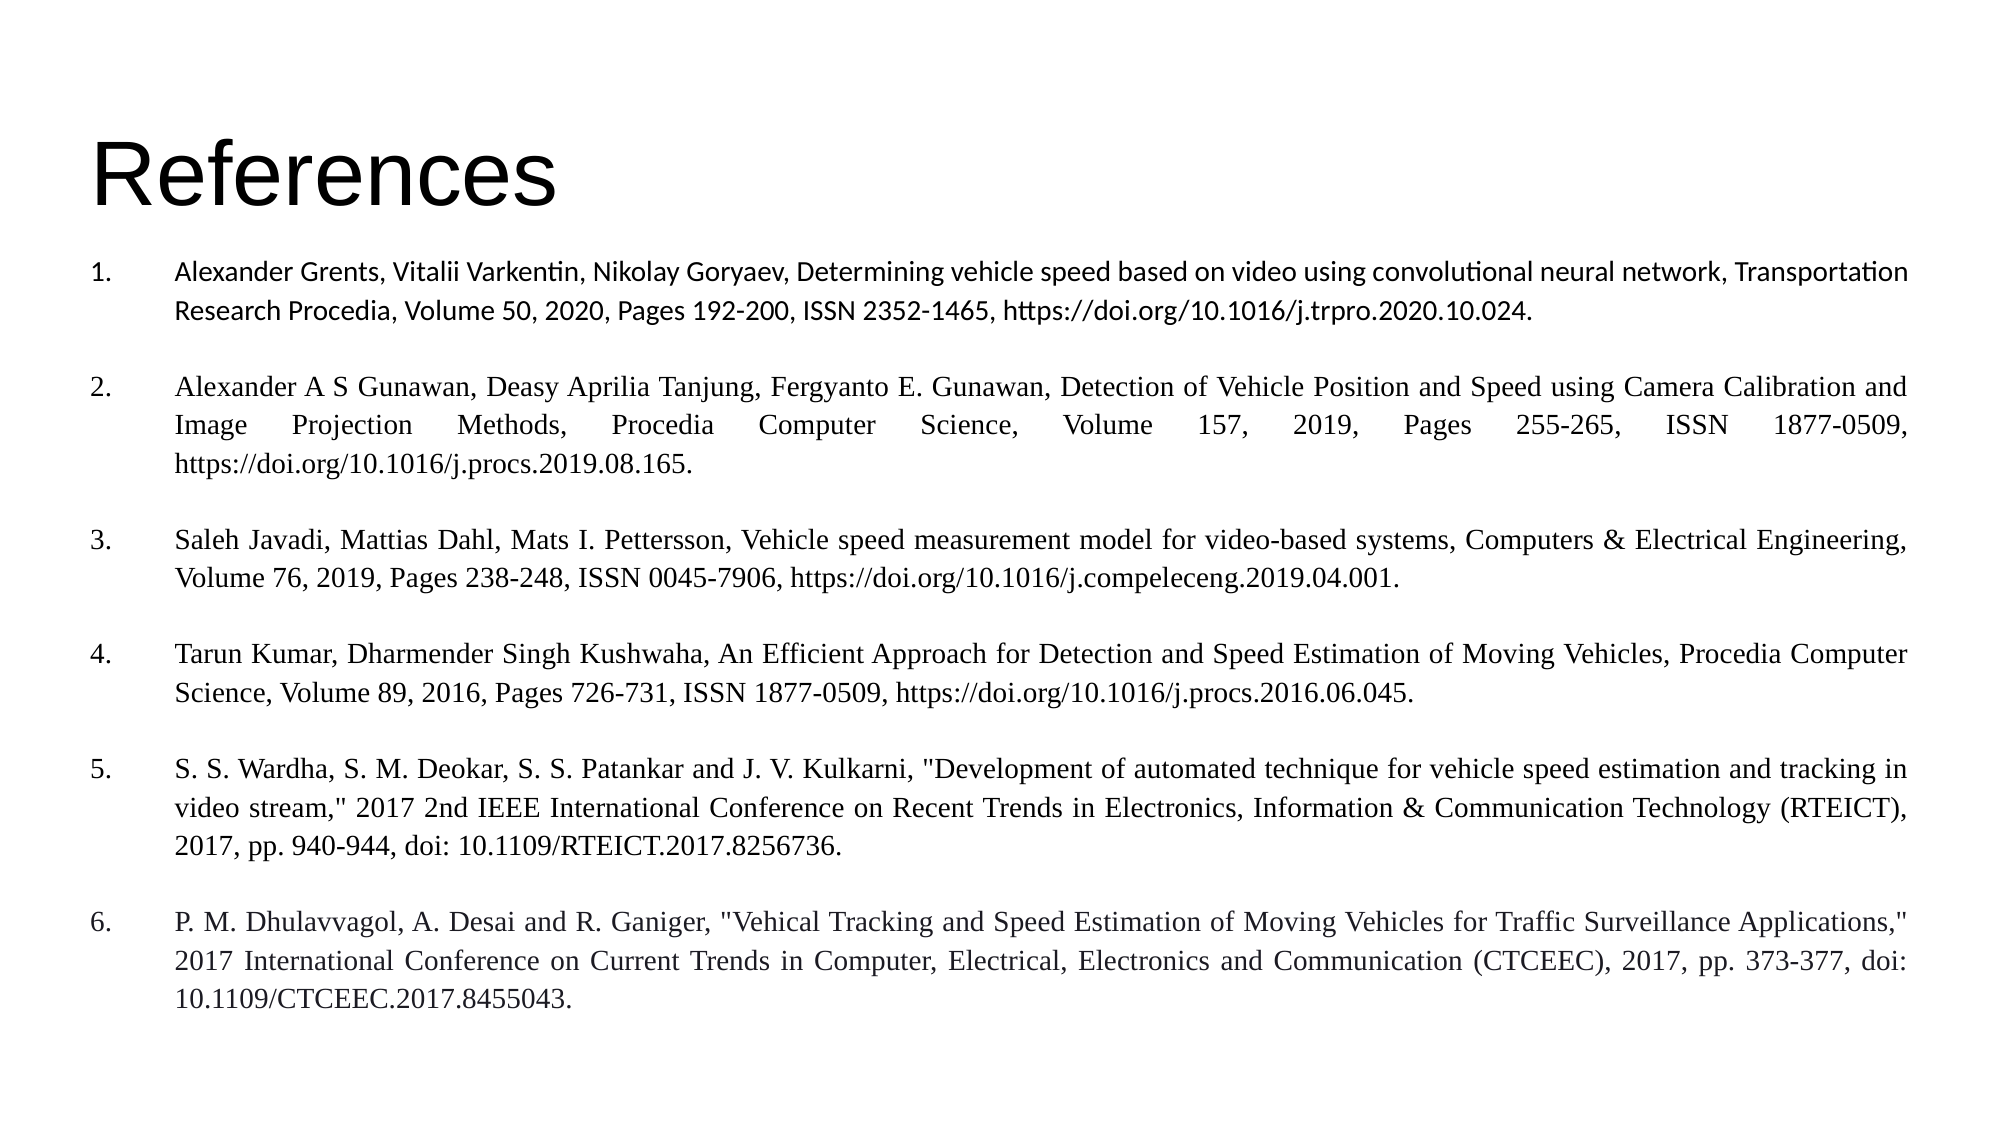

# References
Alexander Grents, Vitalii Varkentin, Nikolay Goryaev, Determining vehicle speed based on video using convolutional neural network, Transportation Research Procedia, Volume 50, 2020, Pages 192-200, ISSN 2352-1465, https://doi.org/10.1016/j.trpro.2020.10.024.
Alexander A S Gunawan, Deasy Aprilia Tanjung, Fergyanto E. Gunawan, Detection of Vehicle Position and Speed using Camera Calibration and Image Projection Methods, Procedia Computer Science, Volume 157, 2019, Pages 255-265, ISSN 1877-0509, https://doi.org/10.1016/j.procs.2019.08.165.
Saleh Javadi, Mattias Dahl, Mats I. Pettersson, Vehicle speed measurement model for video-based systems, Computers & Electrical Engineering, Volume 76, 2019, Pages 238-248, ISSN 0045-7906, https://doi.org/10.1016/j.compeleceng.2019.04.001.
Tarun Kumar, Dharmender Singh Kushwaha, An Efficient Approach for Detection and Speed Estimation of Moving Vehicles, Procedia Computer Science, Volume 89, 2016, Pages 726-731, ISSN 1877-0509, https://doi.org/10.1016/j.procs.2016.06.045.
S. S. Wardha, S. M. Deokar, S. S. Patankar and J. V. Kulkarni, "Development of automated technique for vehicle speed estimation and tracking in video stream," 2017 2nd IEEE International Conference on Recent Trends in Electronics, Information & Communication Technology (RTEICT), 2017, pp. 940-944, doi: 10.1109/RTEICT.2017.8256736.
P. M. Dhulavvagol, A. Desai and R. Ganiger, "Vehical Tracking and Speed Estimation of Moving Vehicles for Traffic Surveillance Applications," 2017 International Conference on Current Trends in Computer, Electrical, Electronics and Communication (CTCEEC), 2017, pp. 373-377, doi: 10.1109/CTCEEC.2017.8455043.